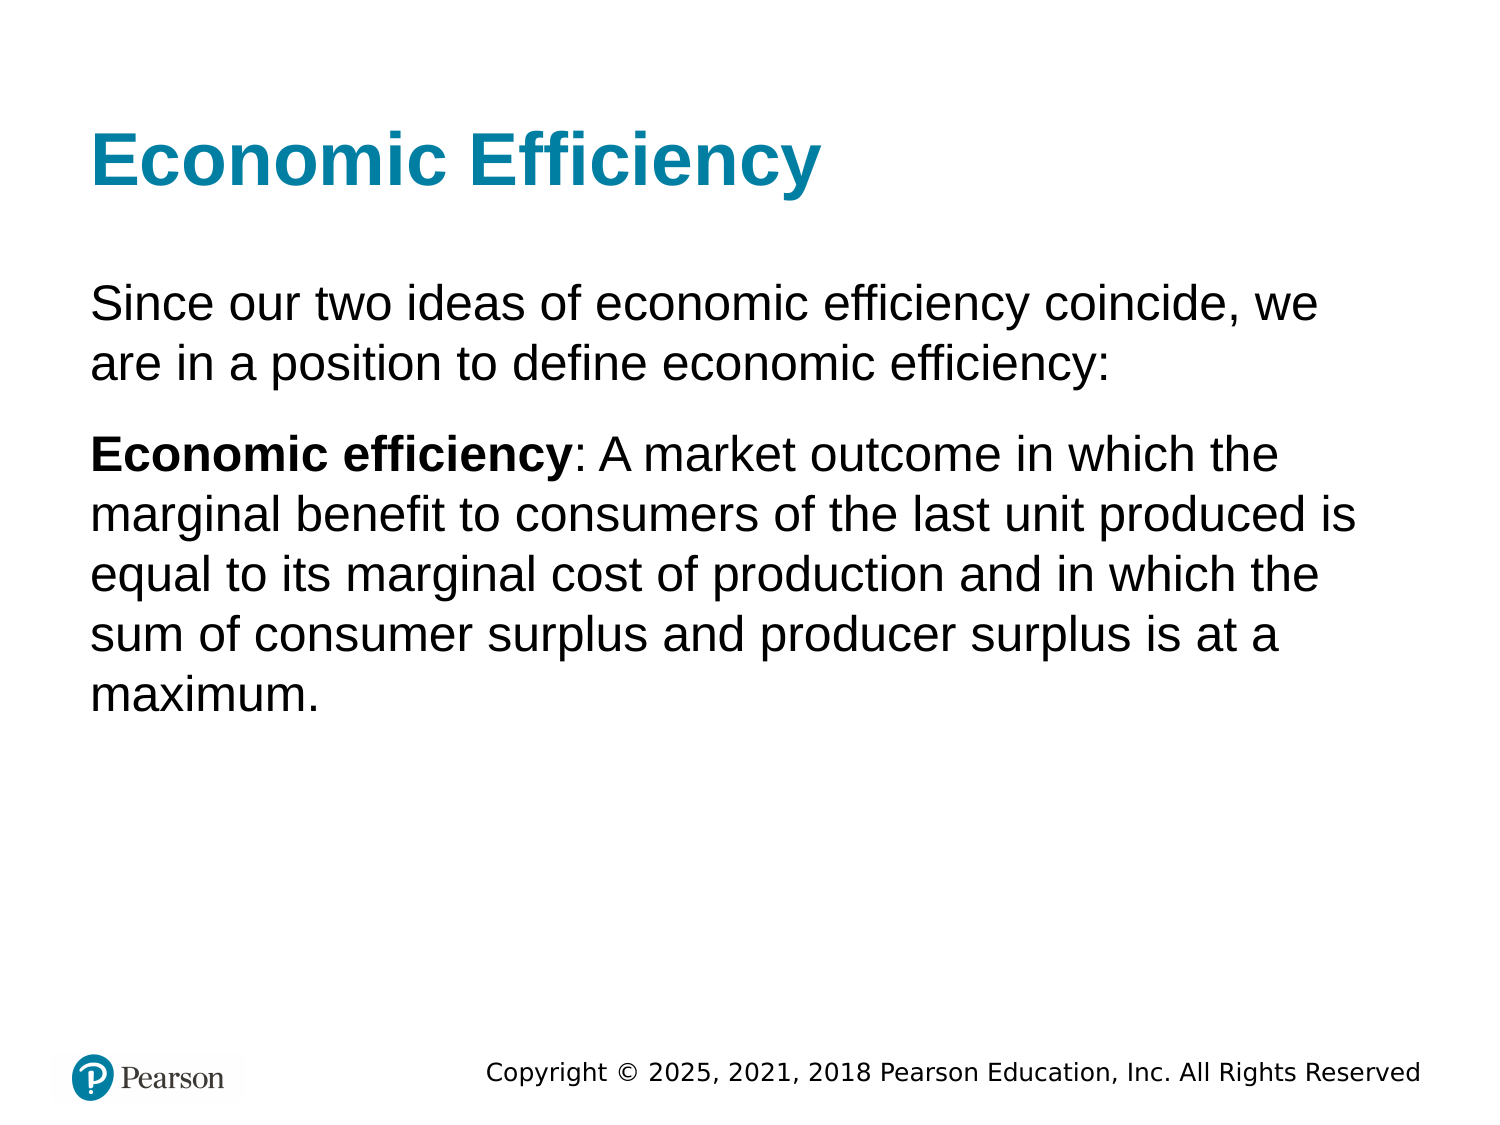

# Economic Efficiency
Since our two ideas of economic efficiency coincide, we are in a position to define economic efficiency:
Economic efficiency: A market outcome in which the marginal benefit to consumers of the last unit produced is equal to its marginal cost of production and in which the sum of consumer surplus and producer surplus is at a maximum.